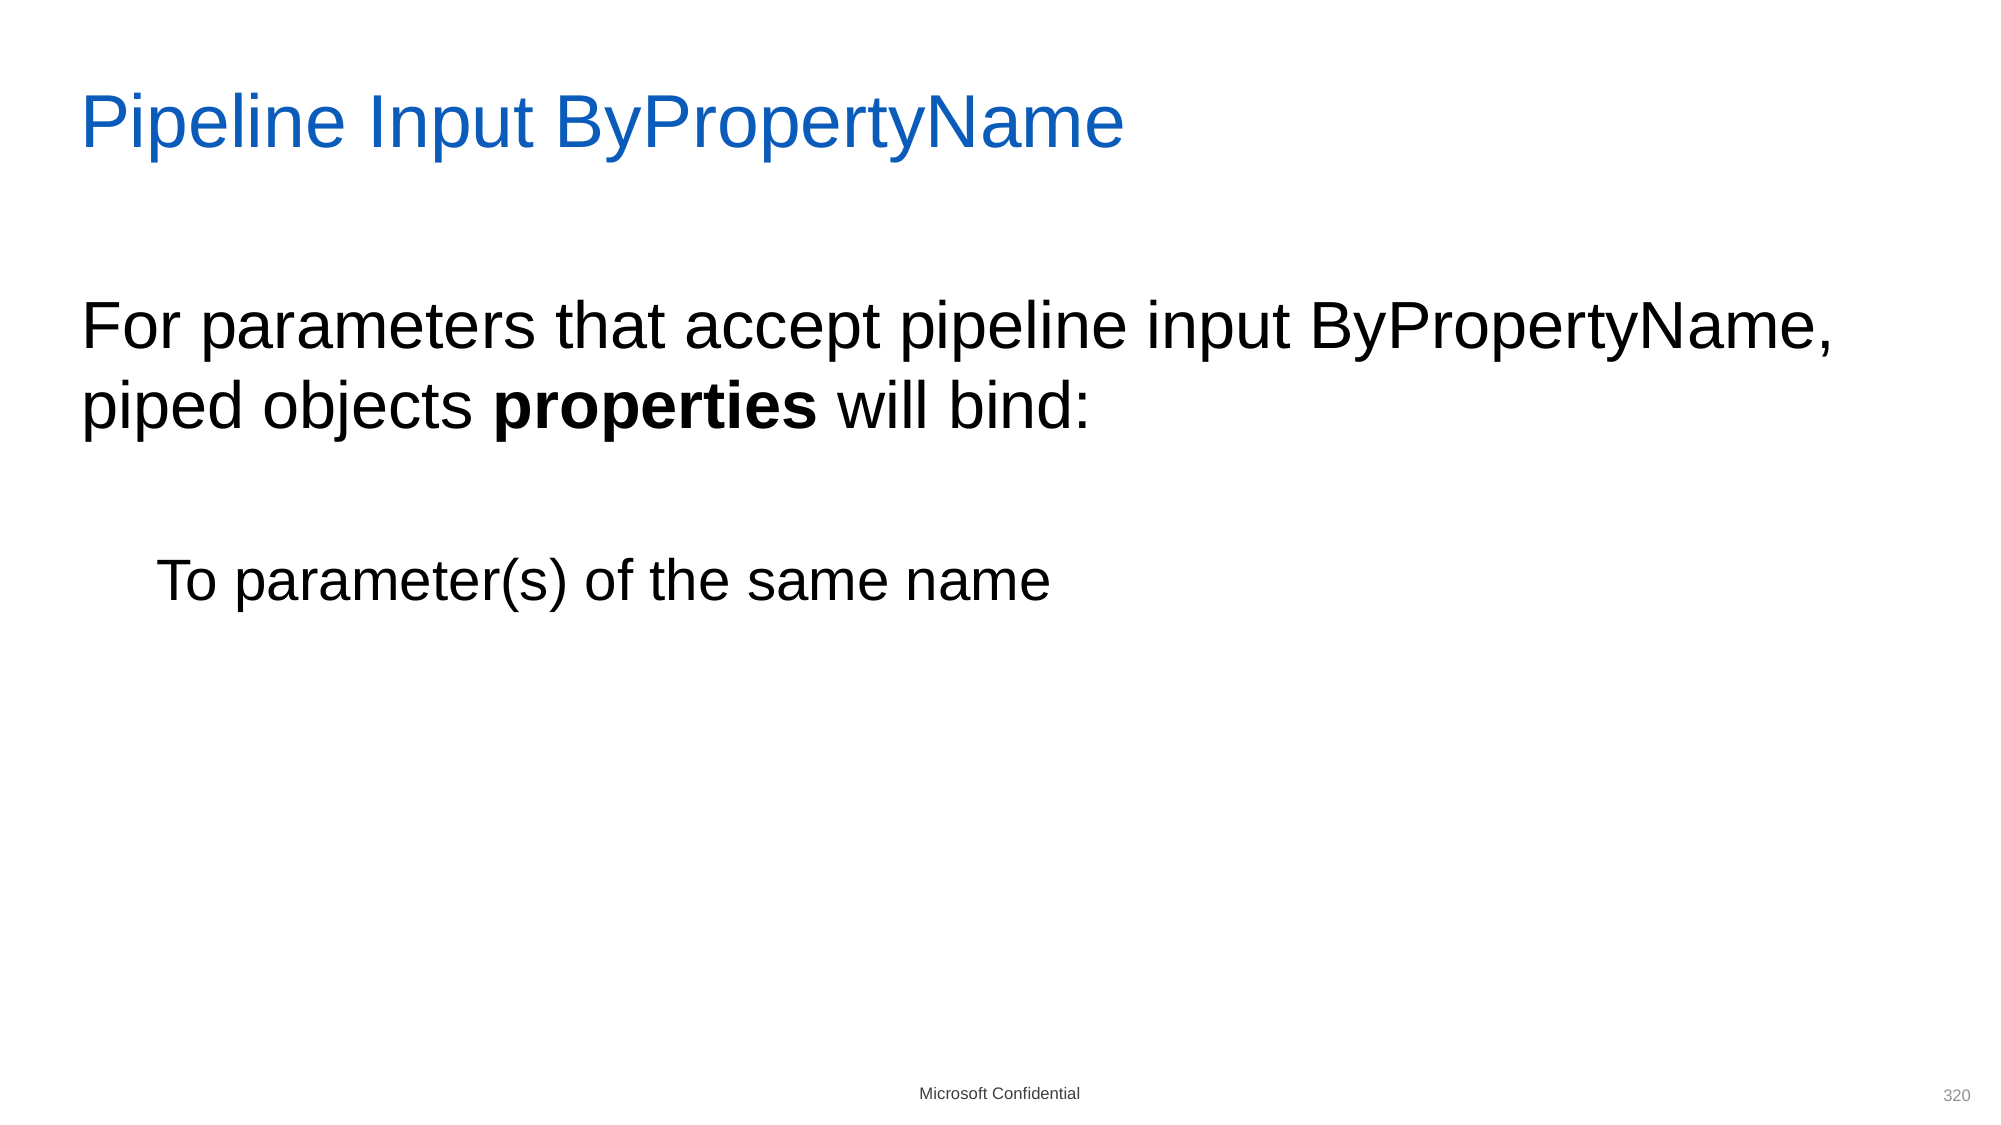

# Pipeline Input ByPropertyName

For parameters that accept pipeline input ByPropertyName,
piped objects properties will bind:

To parameter(s) of the same name

320